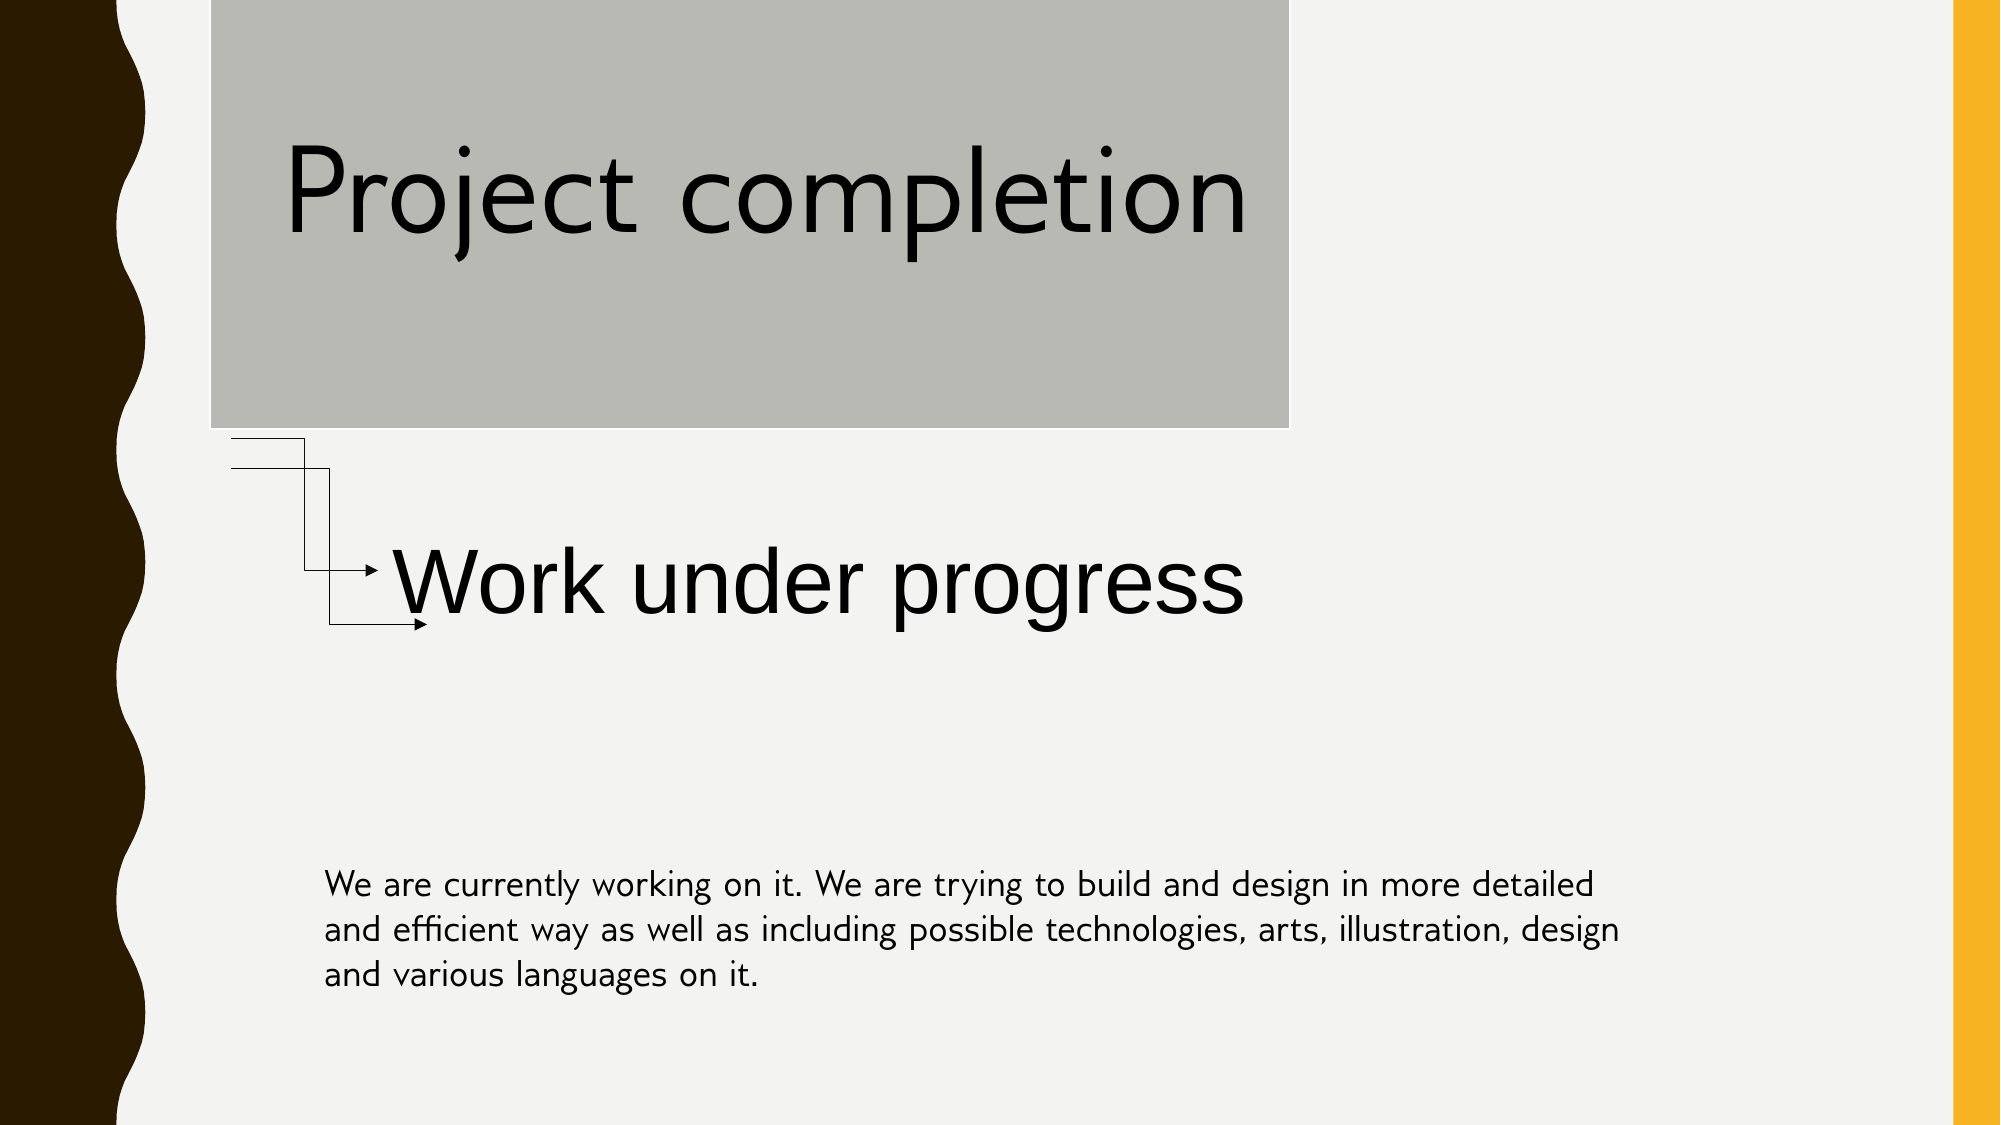

Project completion

Work under progress
We are currently working on it. We are trying to build and design in more detailed and efficient way as well as including possible technologies, arts, illustration, design and various languages on it.